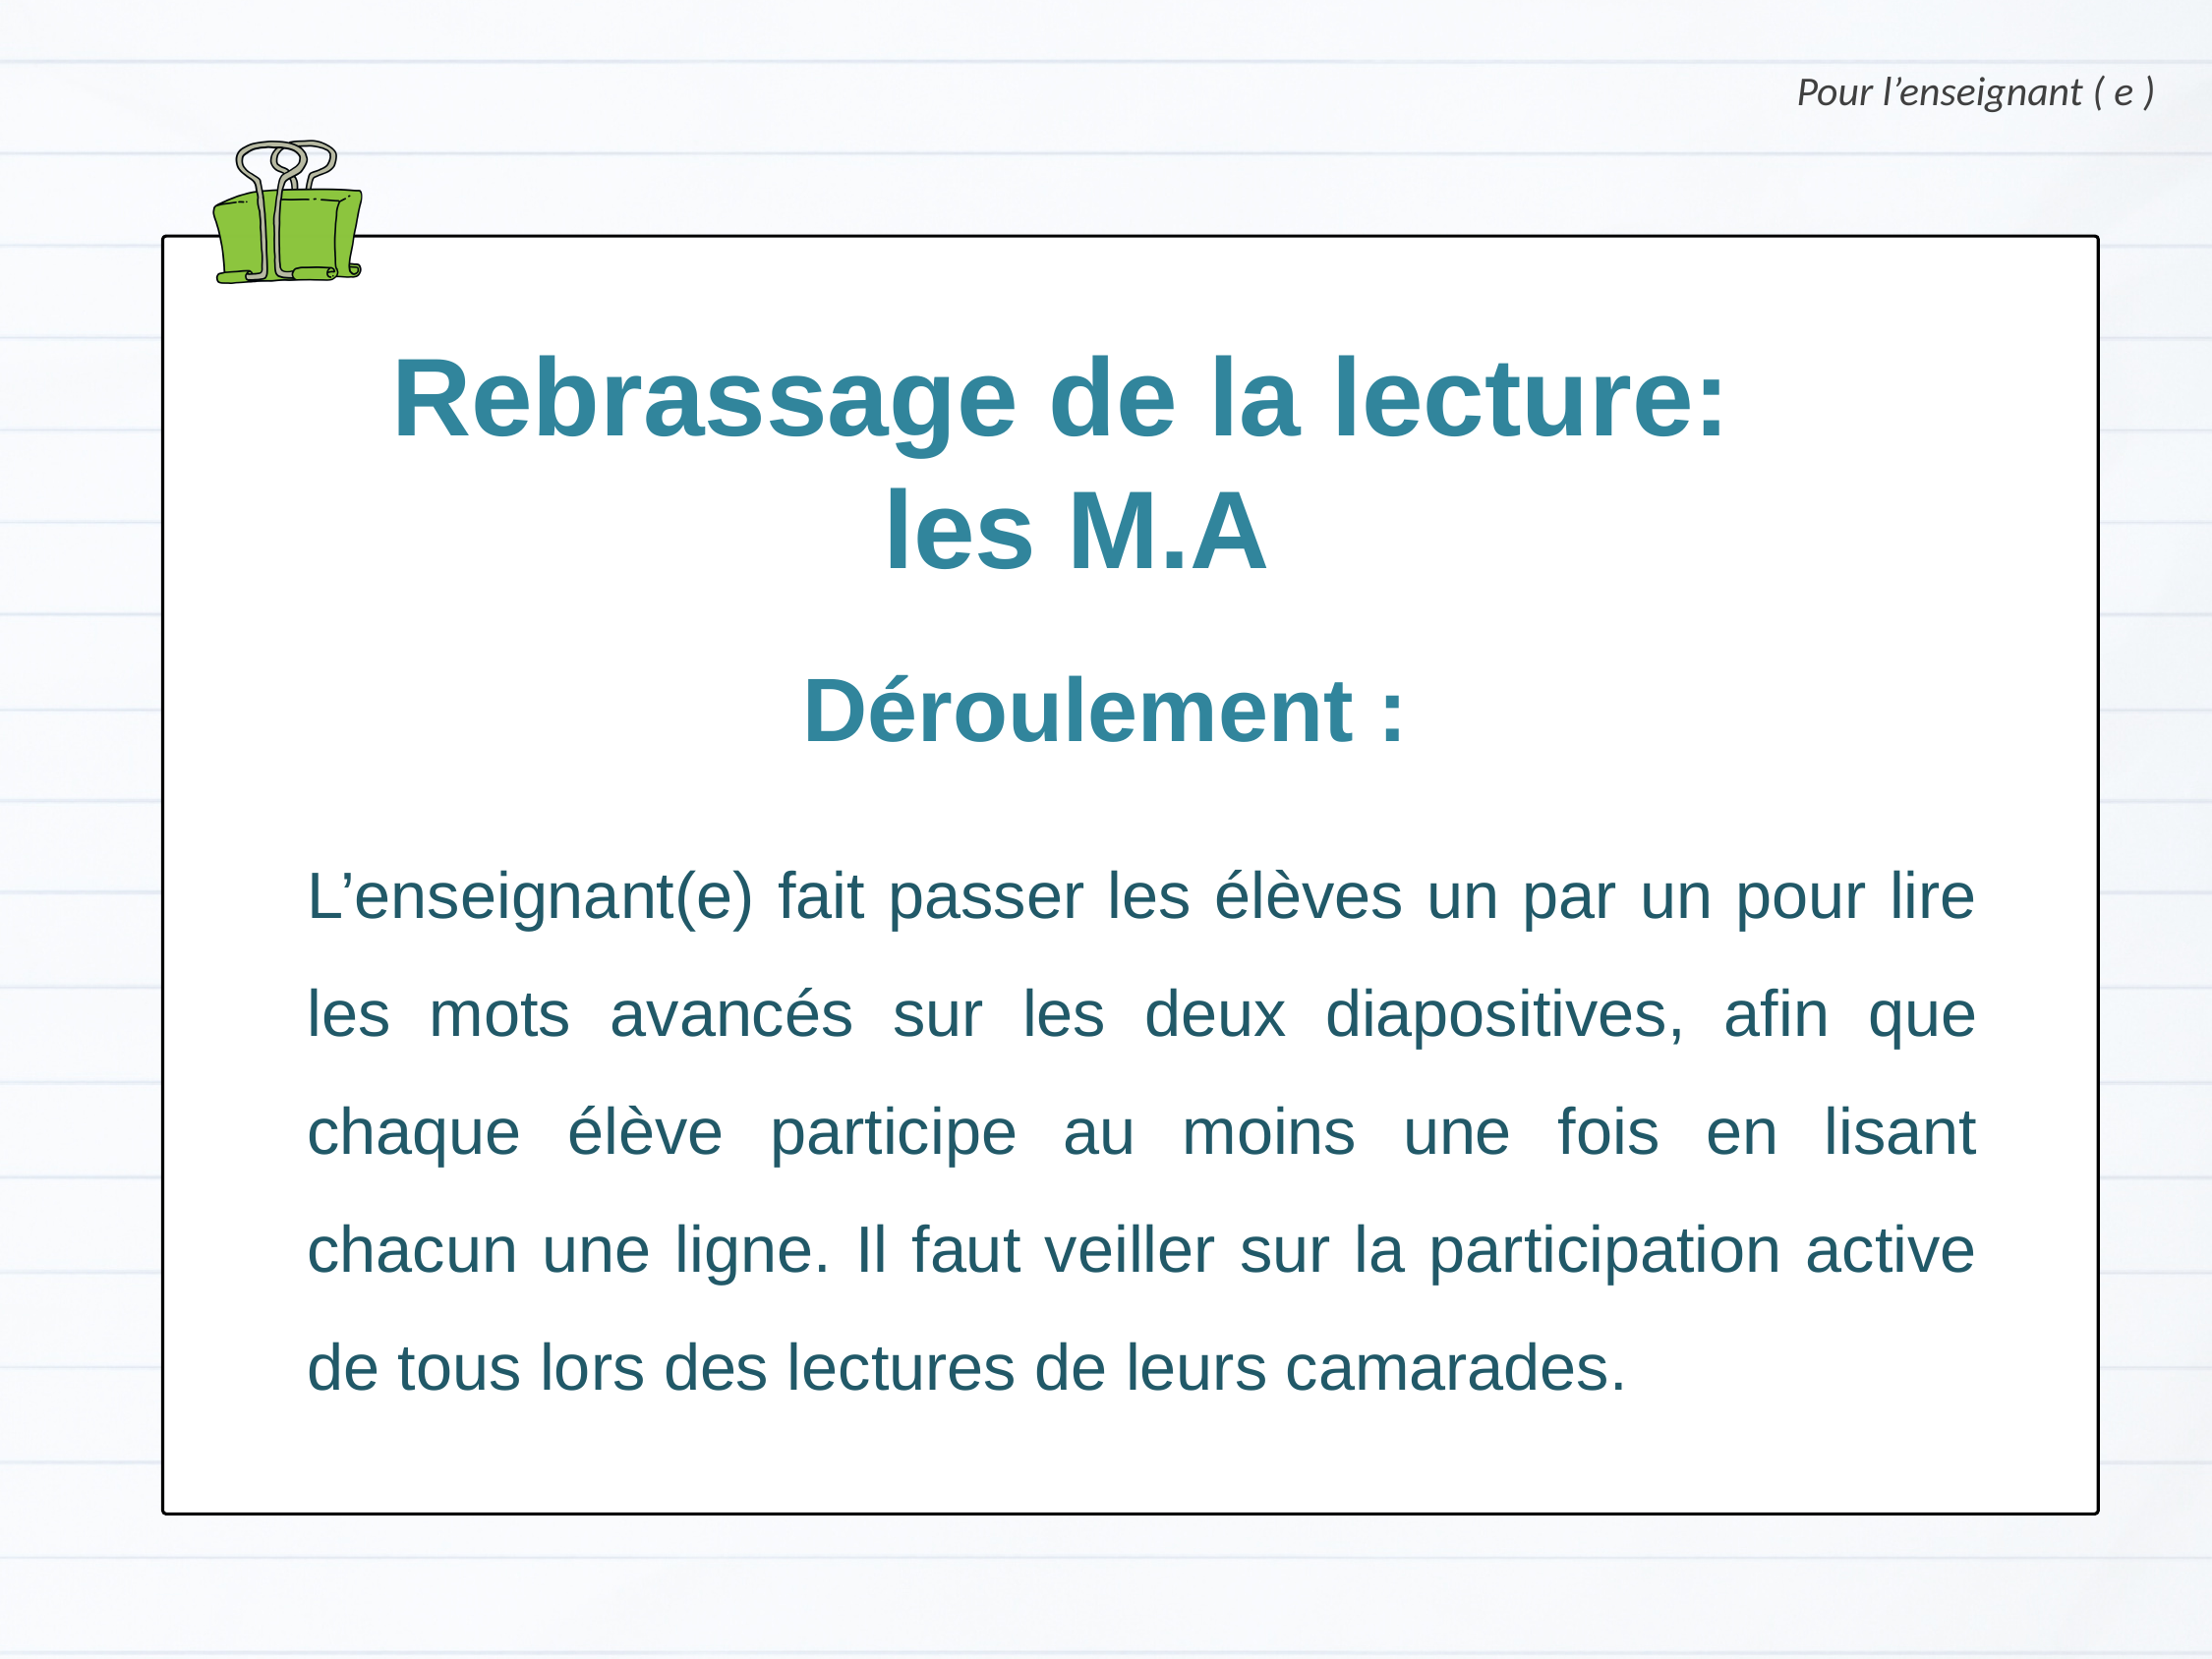

Pour l’enseignant ( e )

Rebrassage de la lecture:
les M.A

Déroulement :

L’enseignant(e) fait passer les élèves un par un pour lire les mots avancés sur les deux diapositives, afin que chaque élève participe au moins une fois en lisant chacun une ligne. Il faut veiller sur la participation active de tous lors des lectures de leurs camarades.
Version provisoire pour la formation des enseignants